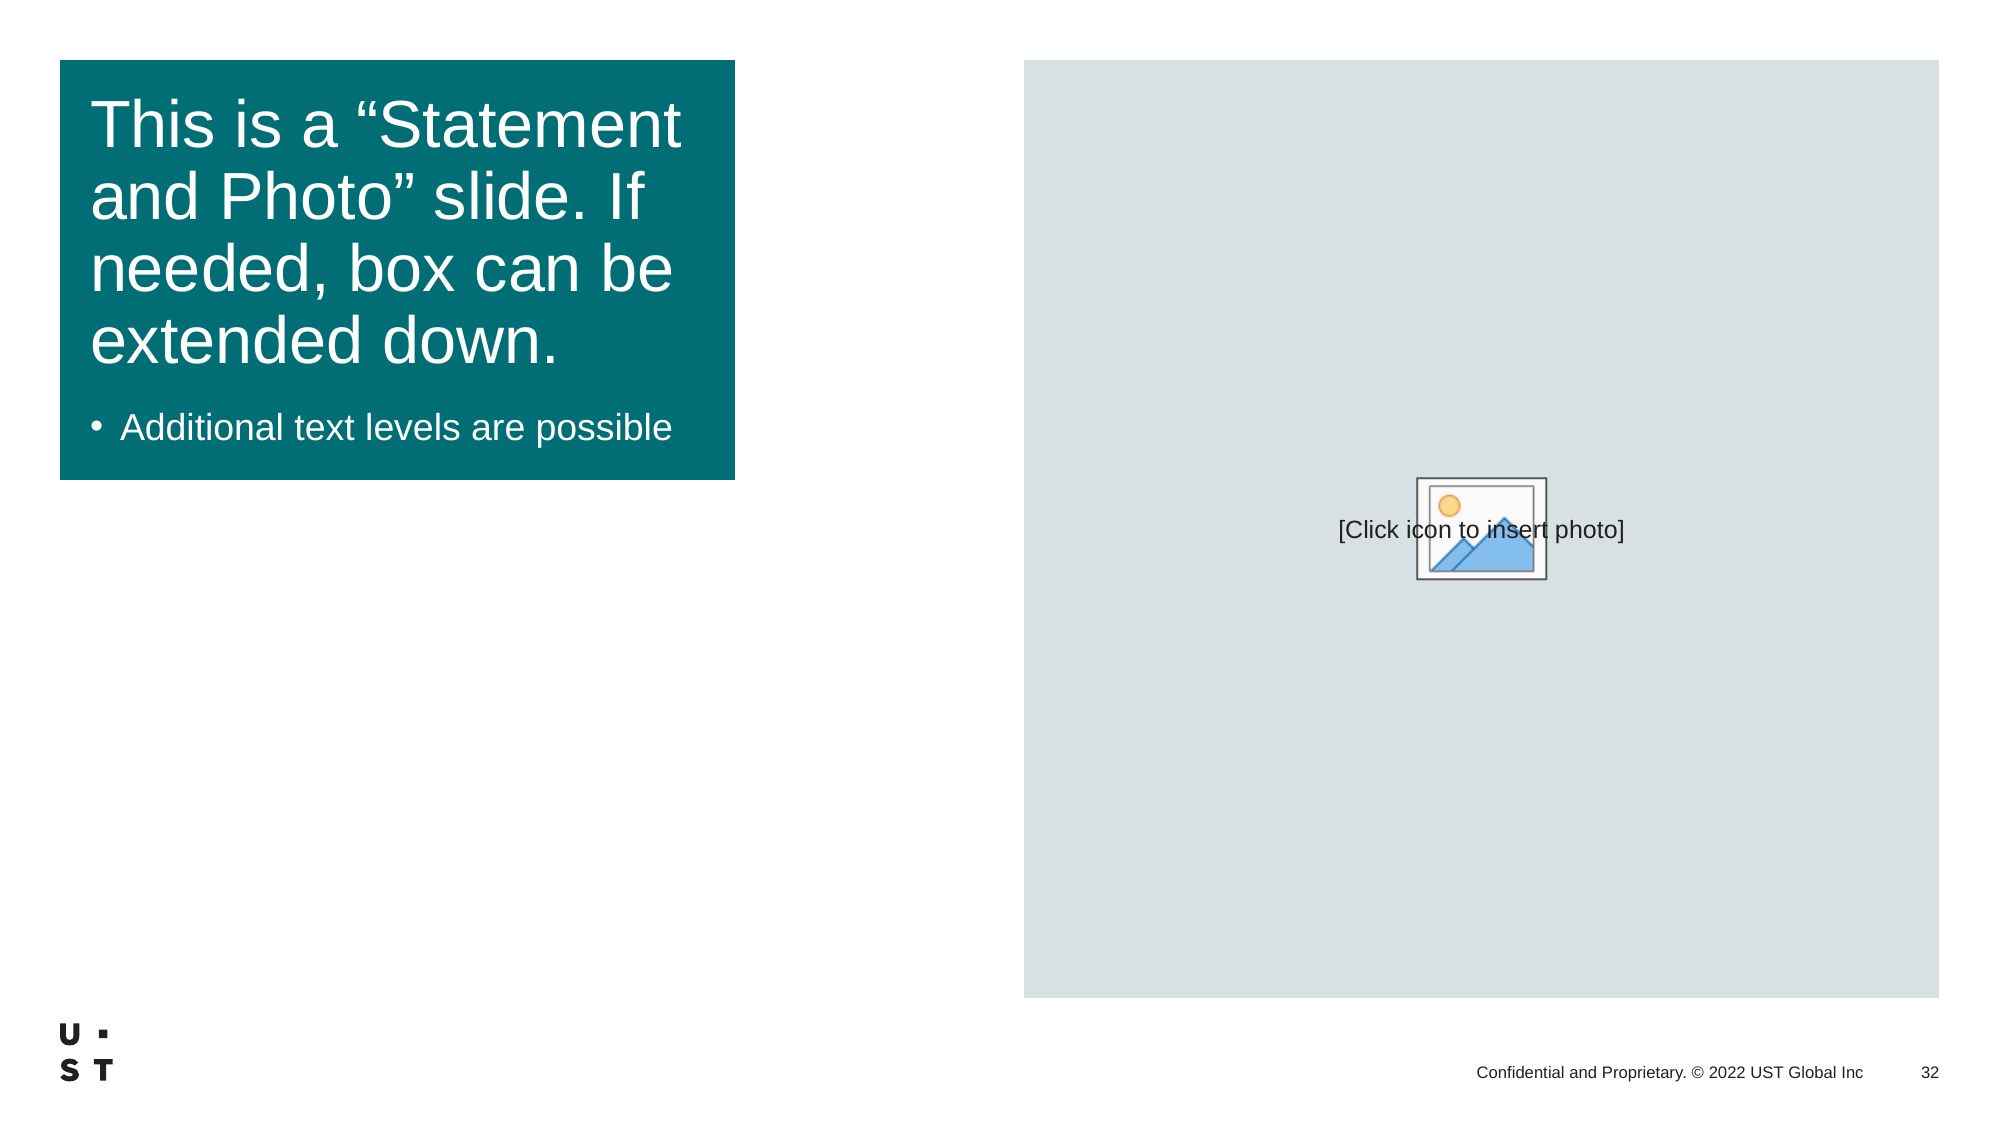

This is a “Statement and Photo” slide. If needed, box can be extended down.
Additional text levels are possible